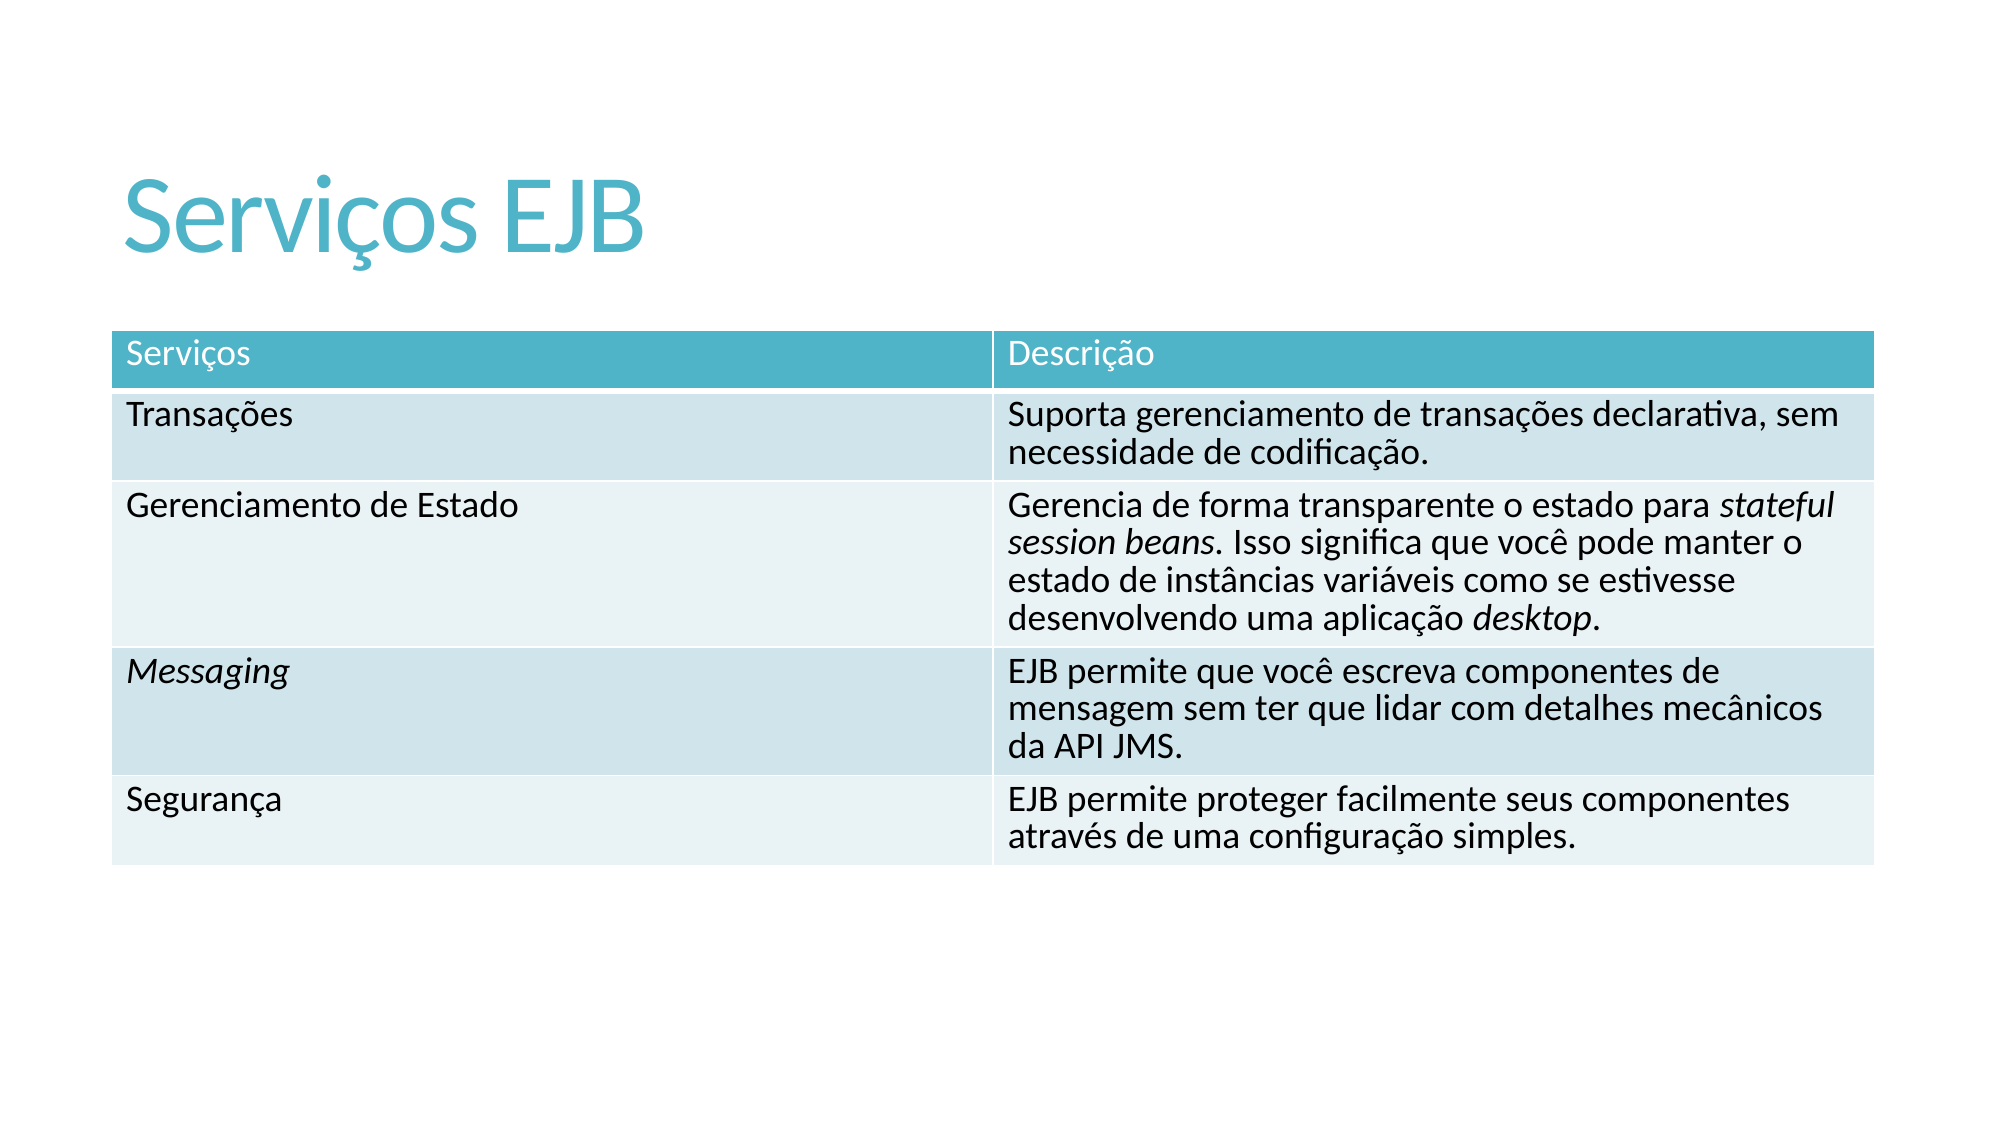

# Serviços EJB
| Serviços | Descrição |
| --- | --- |
| Transações | Suporta gerenciamento de transações declarativa, sem necessidade de codificação. |
| Gerenciamento de Estado | Gerencia de forma transparente o estado para stateful session beans. Isso significa que você pode manter o estado de instâncias variáveis como se estivesse desenvolvendo uma aplicação desktop. |
| Messaging | EJB permite que você escreva componentes de mensagem sem ter que lidar com detalhes mecânicos da API JMS. |
| Segurança | EJB permite proteger facilmente seus componentes através de uma configuração simples. |